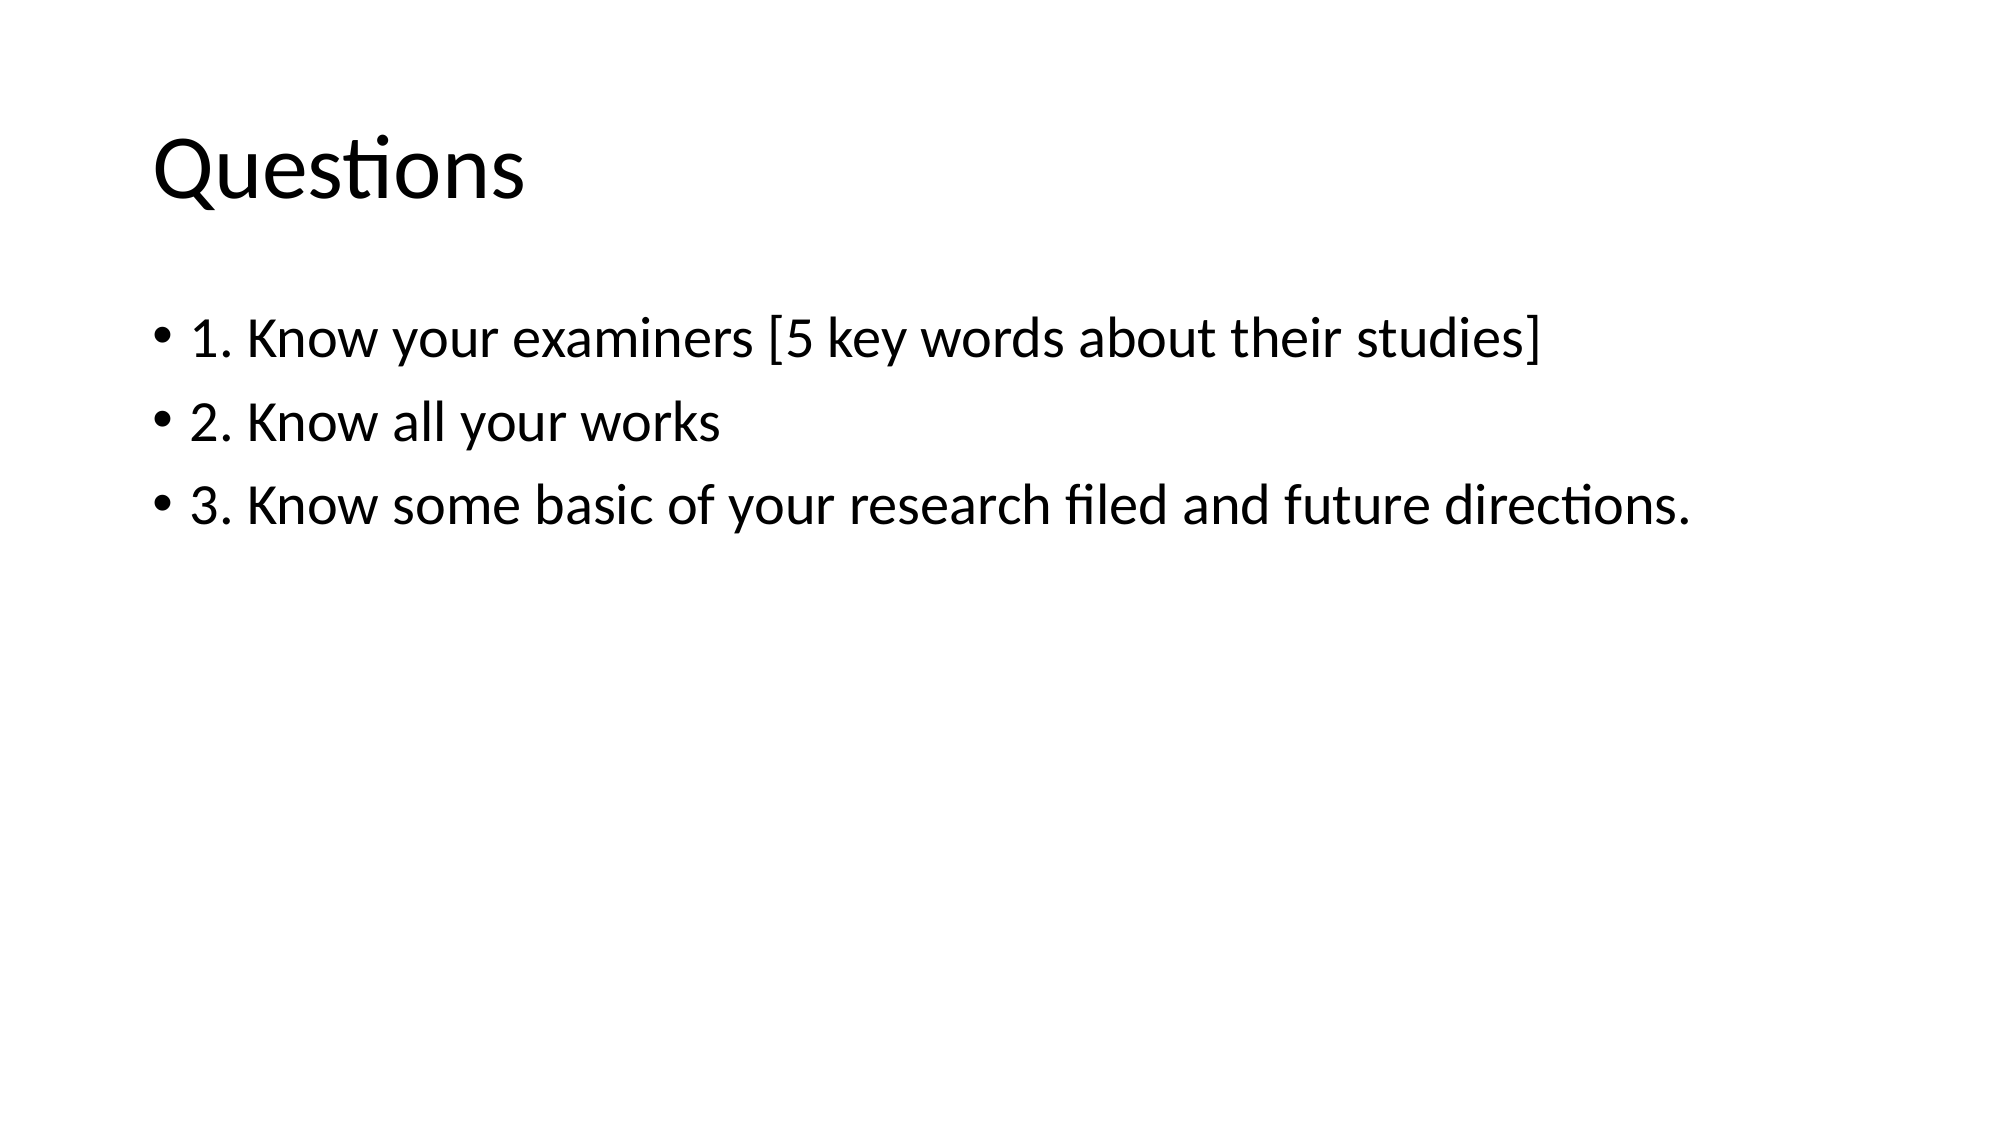

# Questions
1. Know your examiners [5 key words about their studies]
2. Know all your works
3. Know some basic of your research filed and future directions.